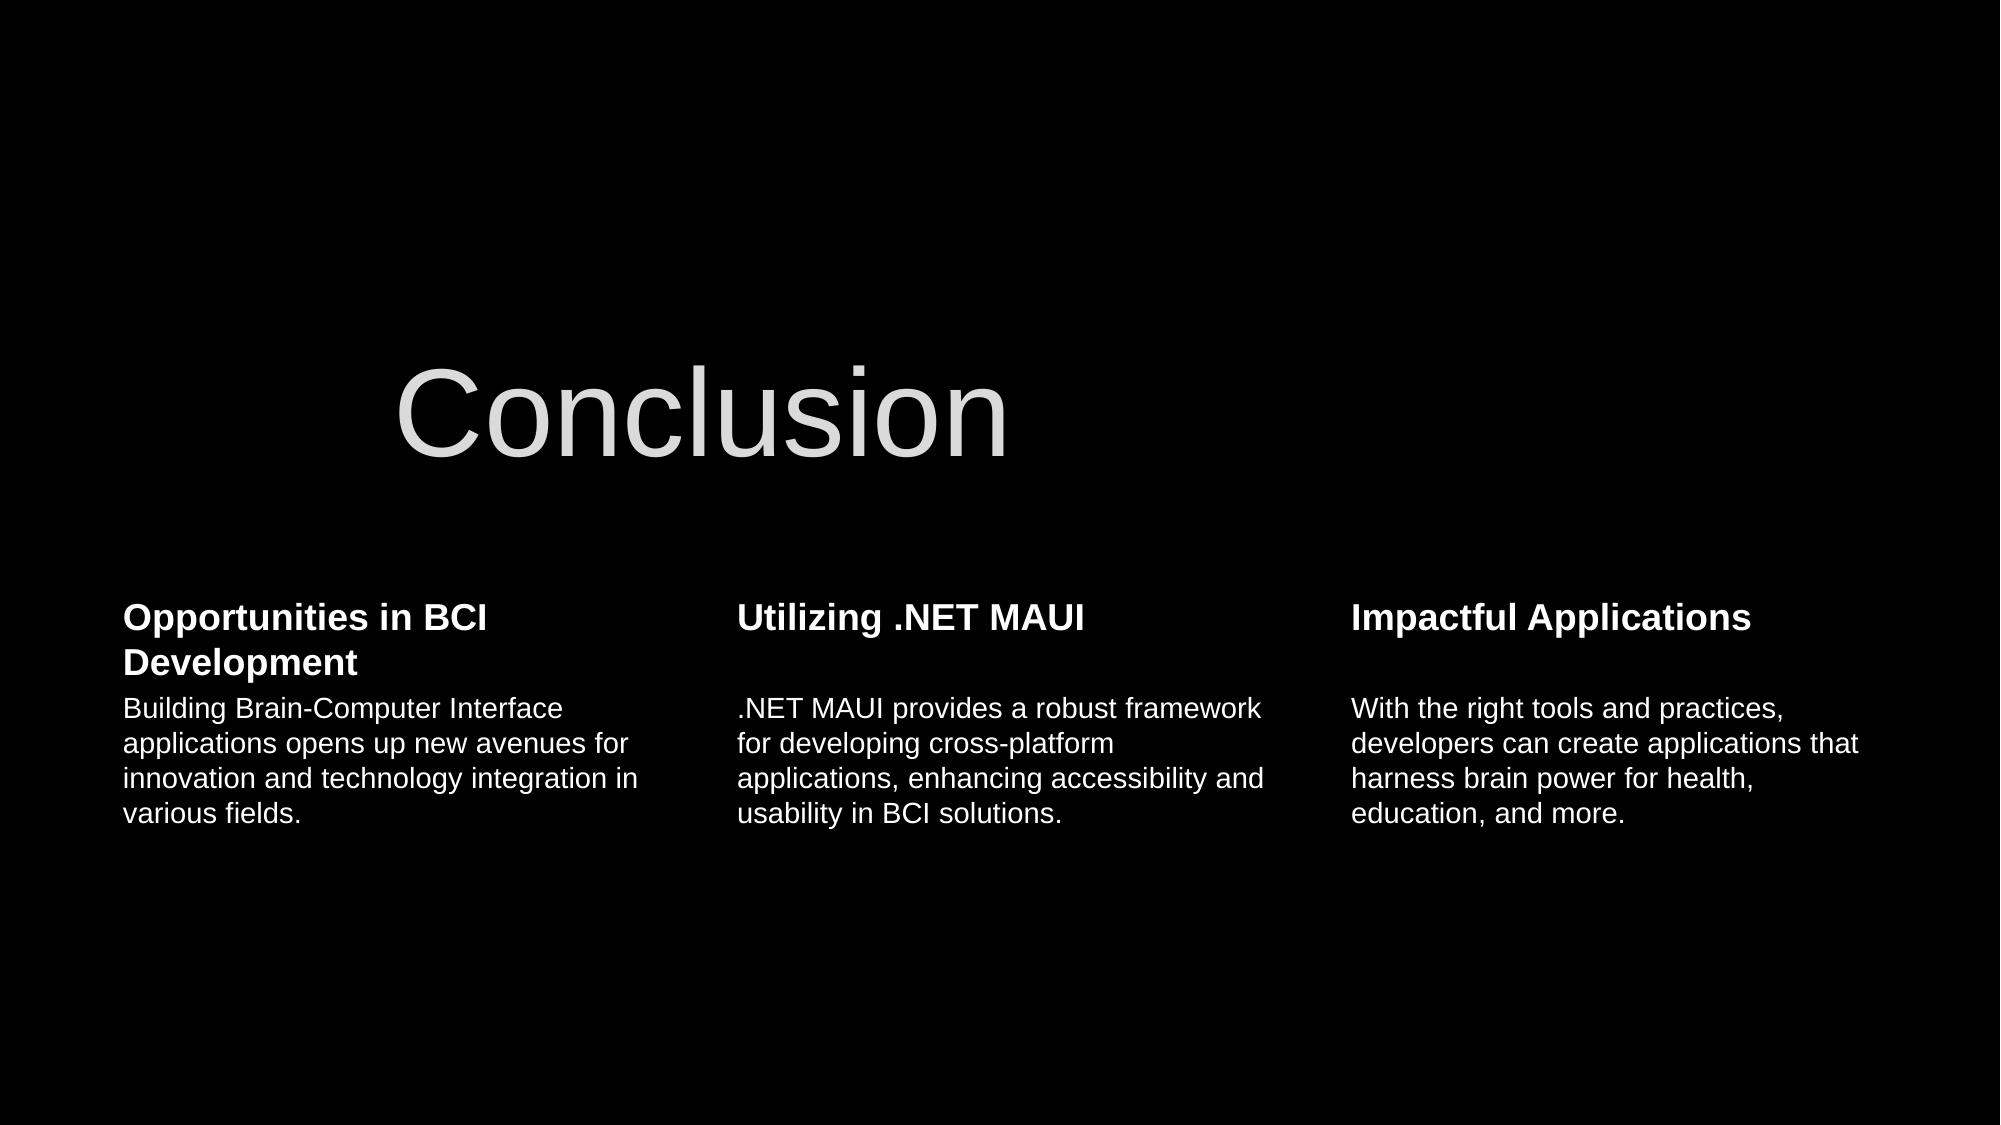

# Conclusion
Opportunities in BCI Development
Building Brain-Computer Interface applications opens up new avenues for innovation and technology integration in various fields.
Utilizing .NET MAUI
.NET MAUI provides a robust framework for developing cross-platform applications, enhancing accessibility and usability in BCI solutions.
Impactful Applications
With the right tools and practices, developers can create applications that harness brain power for health, education, and more.